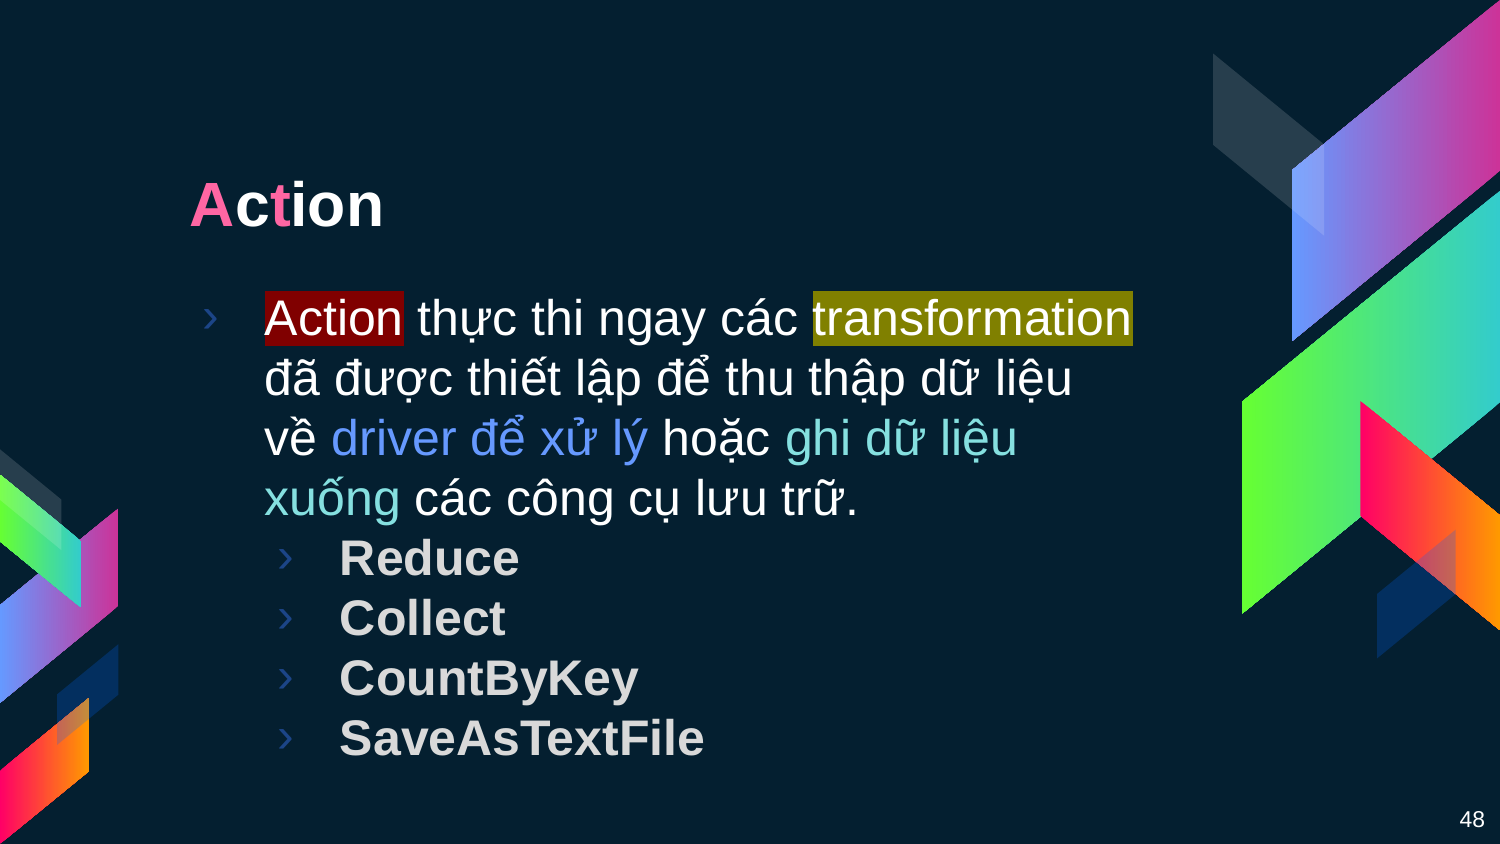

# Action
Action thực thi ngay các transformation đã được thiết lập để thu thập dữ liệu về driver để xử lý hoặc ghi dữ liệu xuống các công cụ lưu trữ.
Reduce
Collect
CountByKey
SaveAsTextFile
48